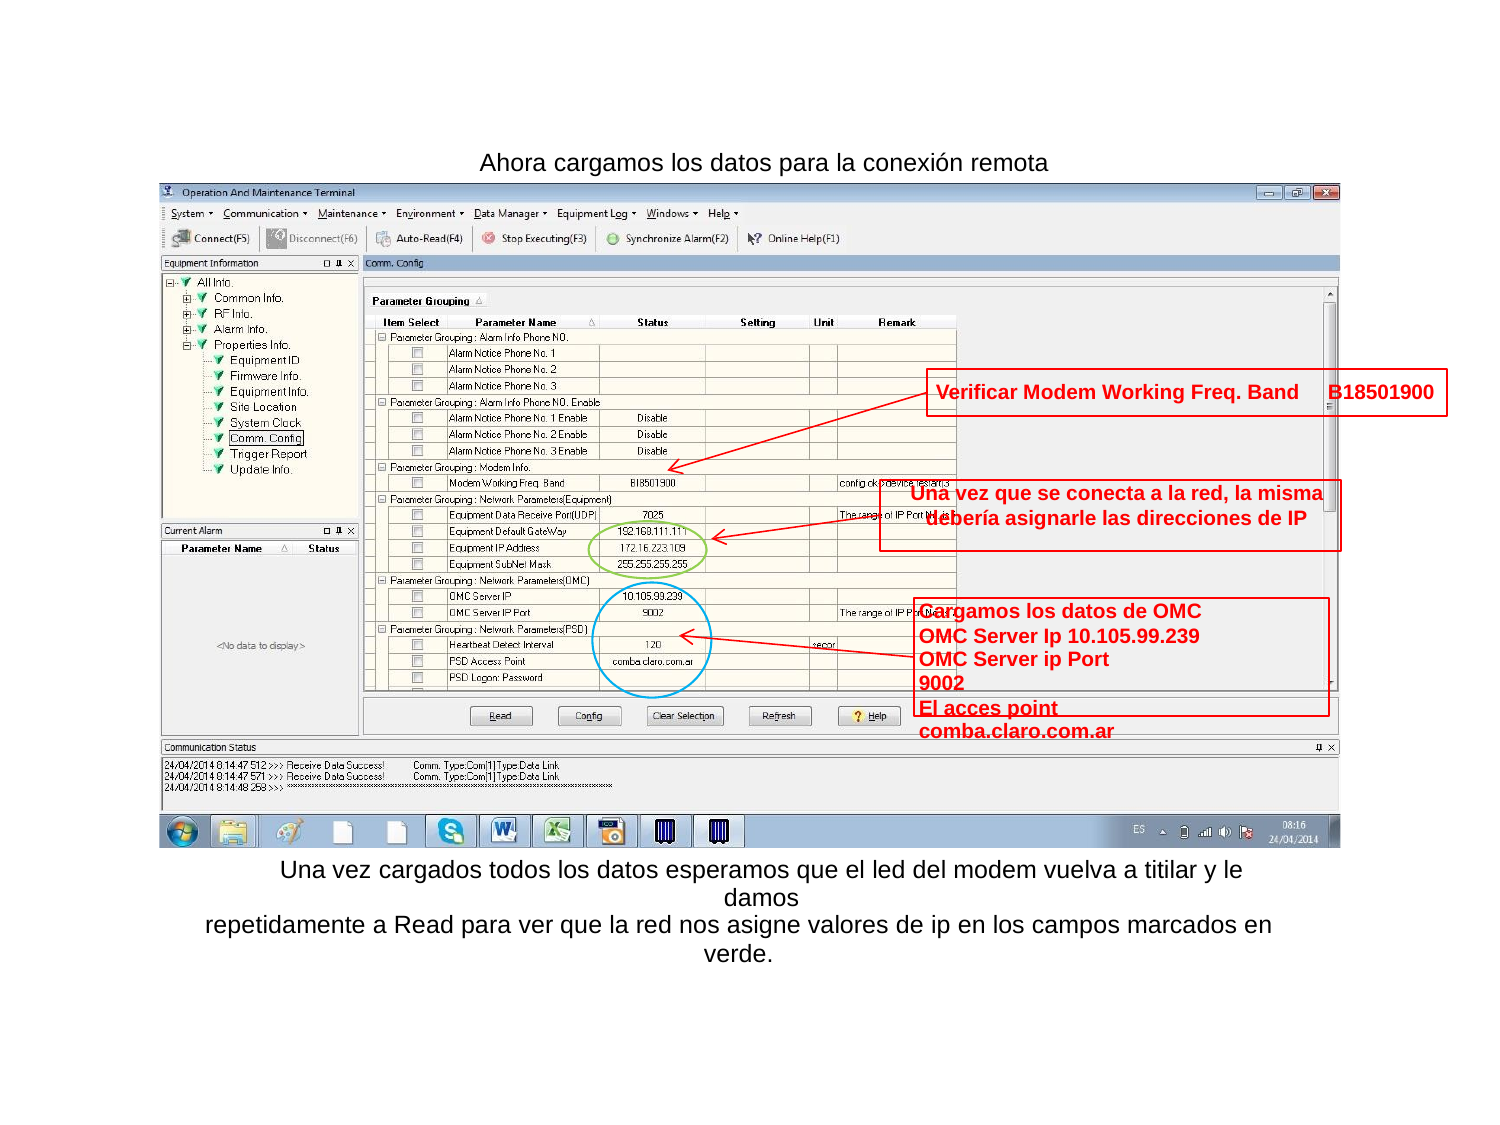

Ahora cargamos los datos para la conexión remota

Verificar Modem Working Freq. Band    B18501900

Una vez que se conecta a la red, la misma debería asignarle las direcciones de IP

Cargamos los datos de OMC OMC Server Ip 10.105.99.239
OMC Server ip Port          9002
El acces point     comba.claro.com.ar

Una vez cargados todos los datos esperamos que el led del modem vuelva a titilar y le damos
repetidamente a Read para ver que la red nos asigne valores de ip en los campos marcados en verde.